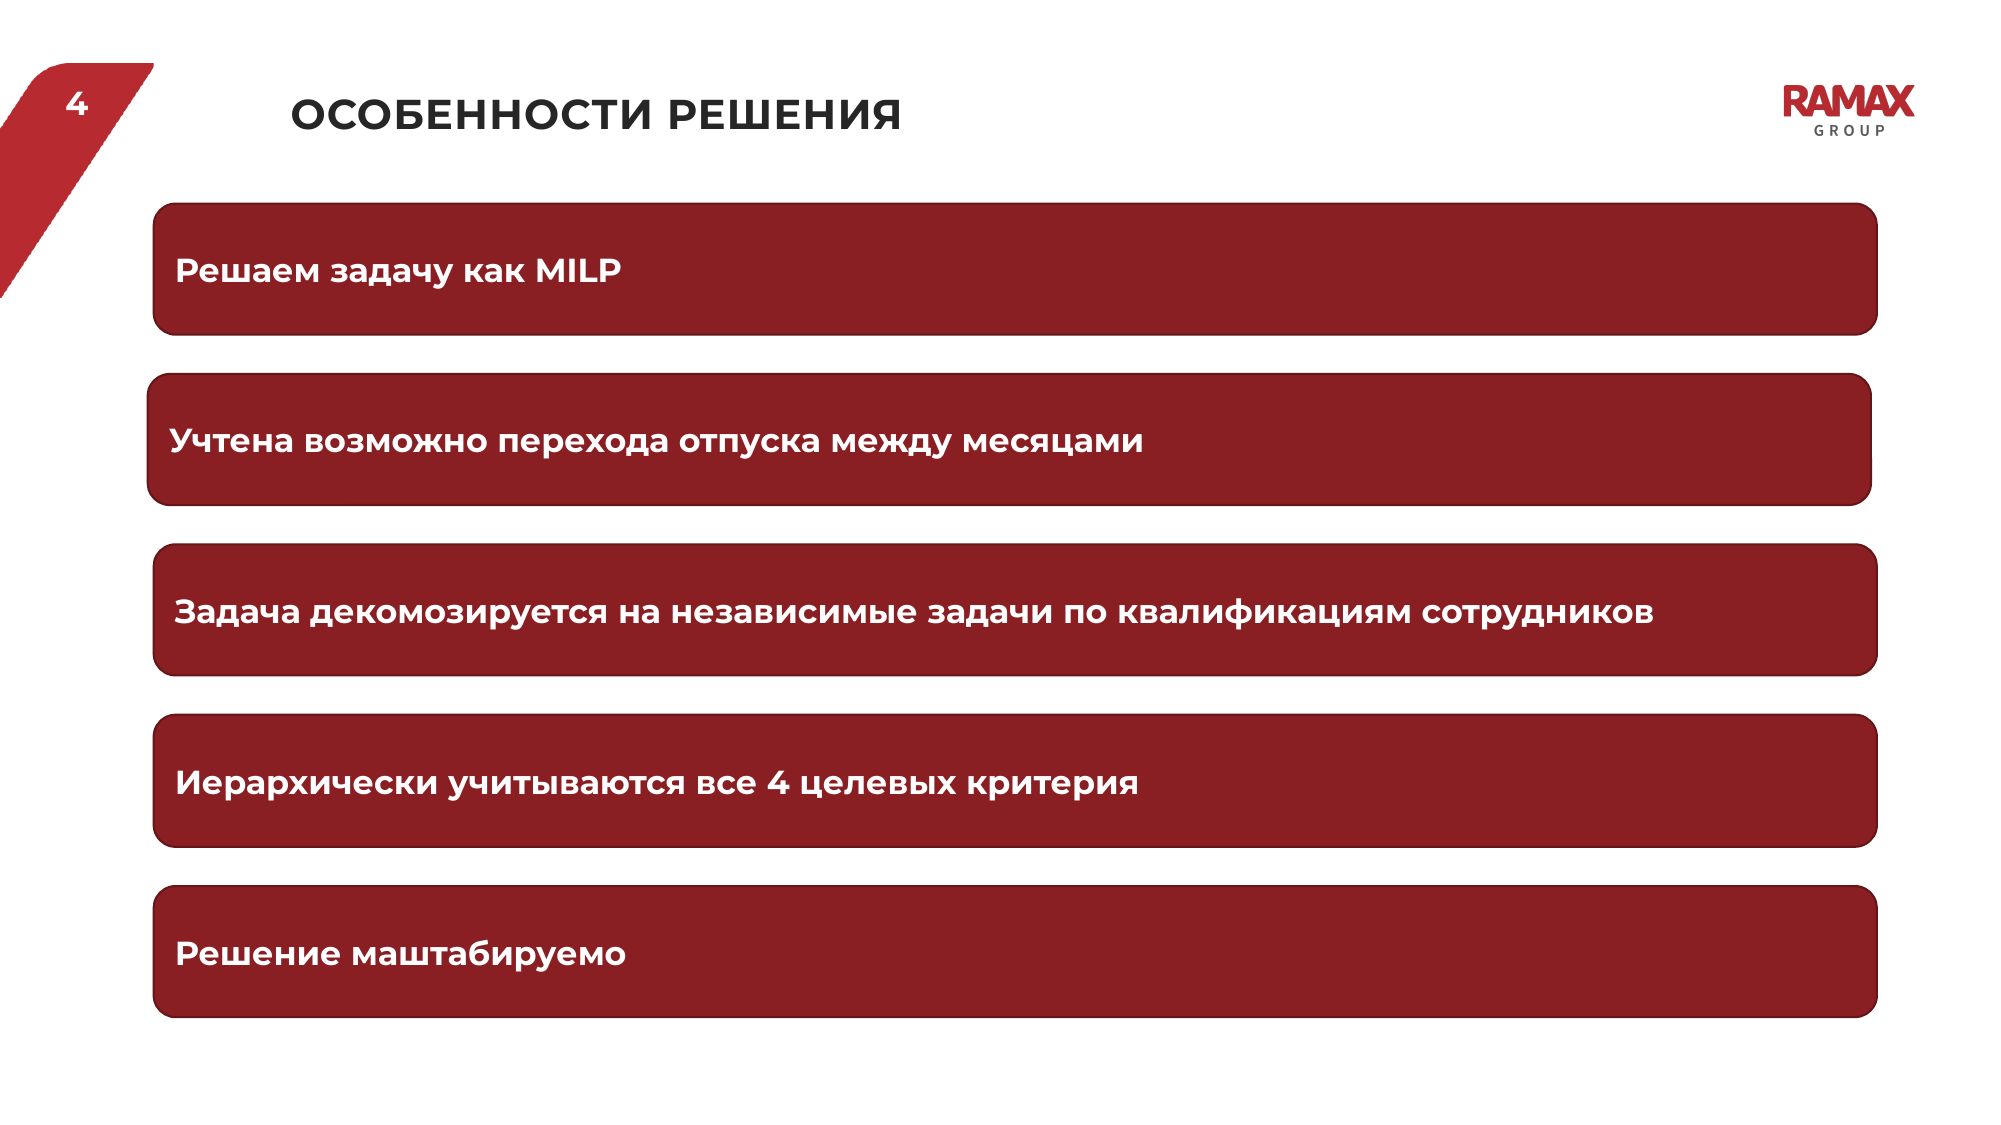

4
Особенности решения
Решаем задачу как MILP
Учтена возможно перехода отпуска между месяцами
Задача декомозируется на независимые задачи по квалификациям сотрудников
Иерархически учитываются все 4 целевых критерия
Решение маштабируемо